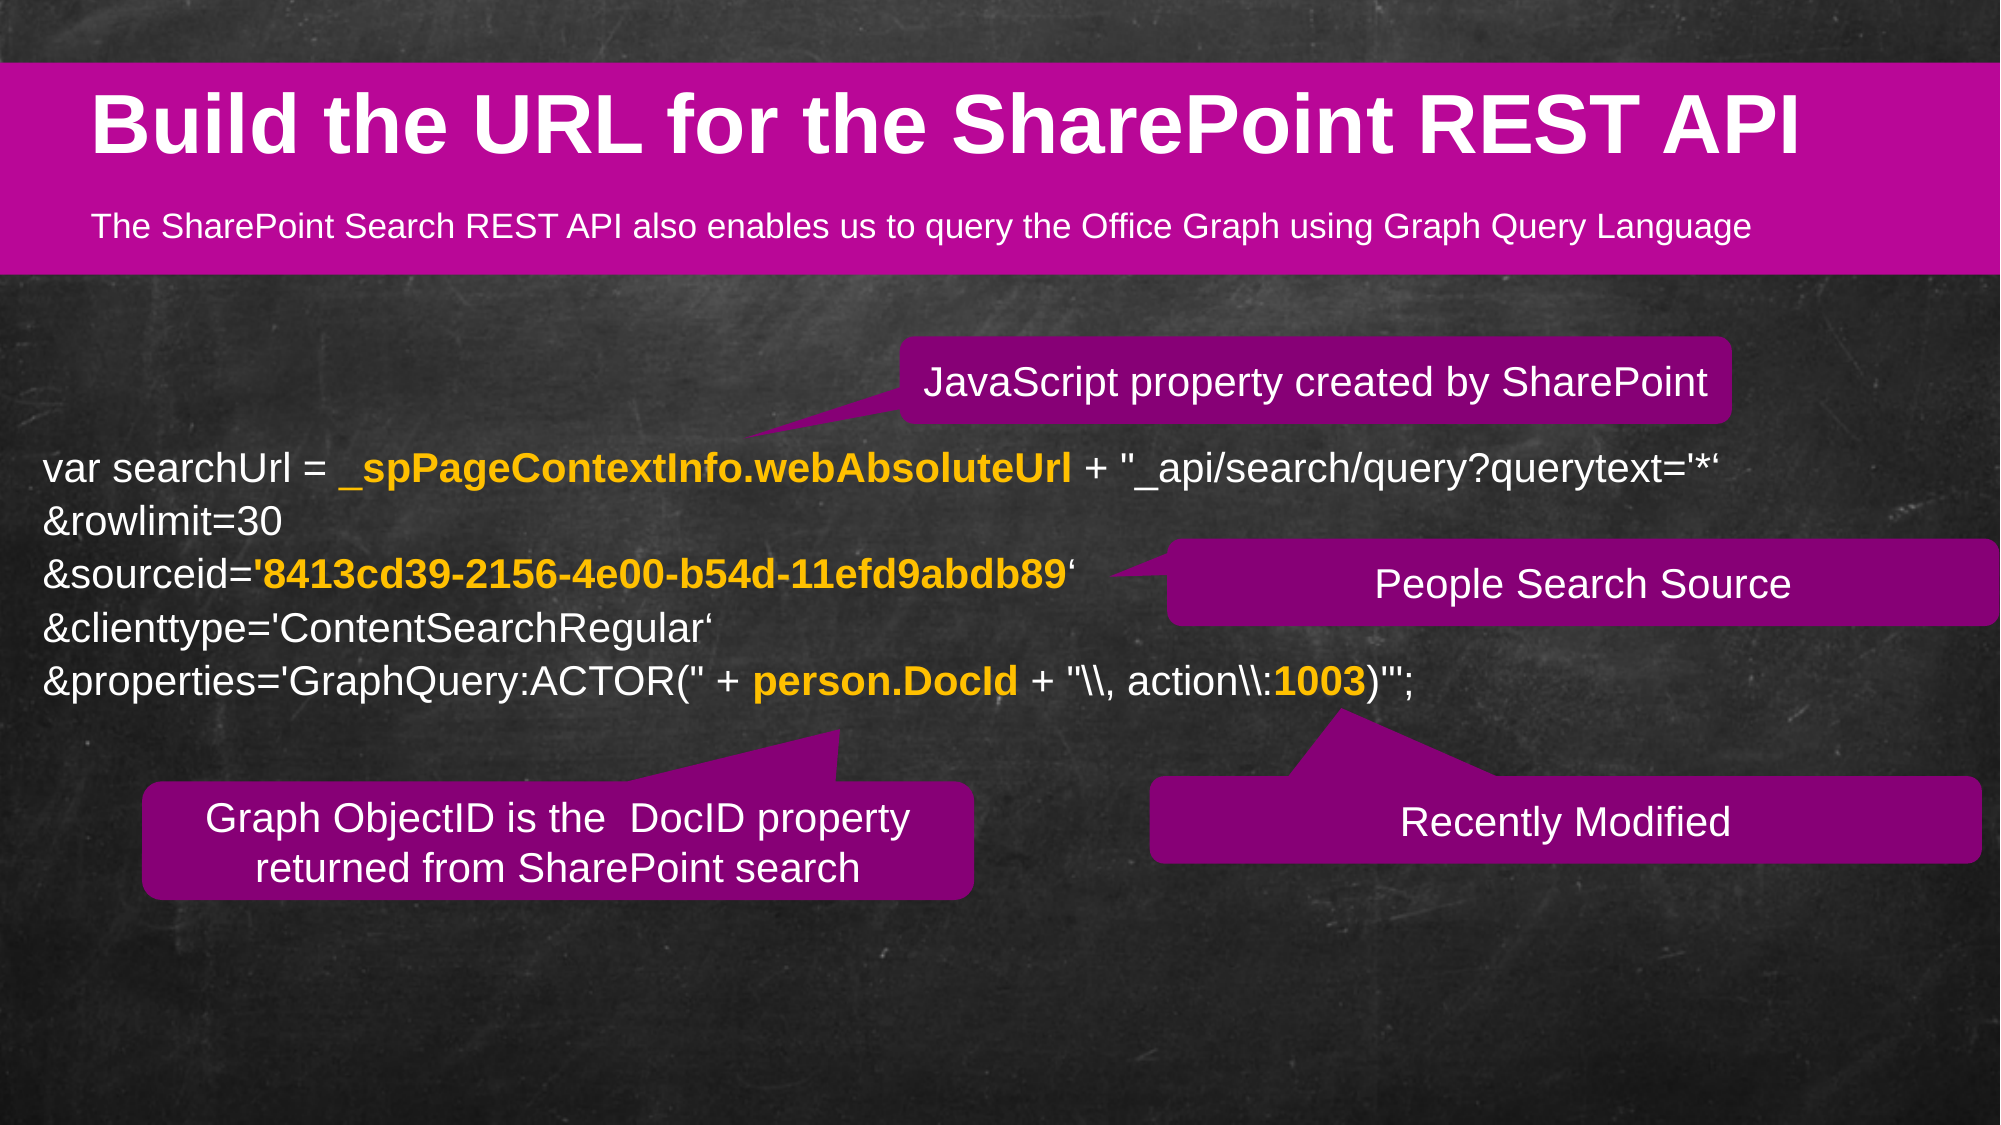

Build the URL for the SharePoint REST API
The SharePoint Search REST API also enables us to query the Office Graph using Graph Query Language

JavaScript property created by SharePoint
var searchUrl = _spPageContextInfo.webAbsoluteUrl + "_api/search/query?querytext='*‘
&rowlimit=30
&sourceid='8413cd39-2156-4e00-b54d-11efd9abdb89‘
&clienttype='ContentSearchRegular‘
&properties='GraphQuery:ACTOR(" + person.DocId + "\\, action\\:1003)'";

People Search Source
Recently Modified
Graph ObjectID is the  DocID property returned from SharePoint search